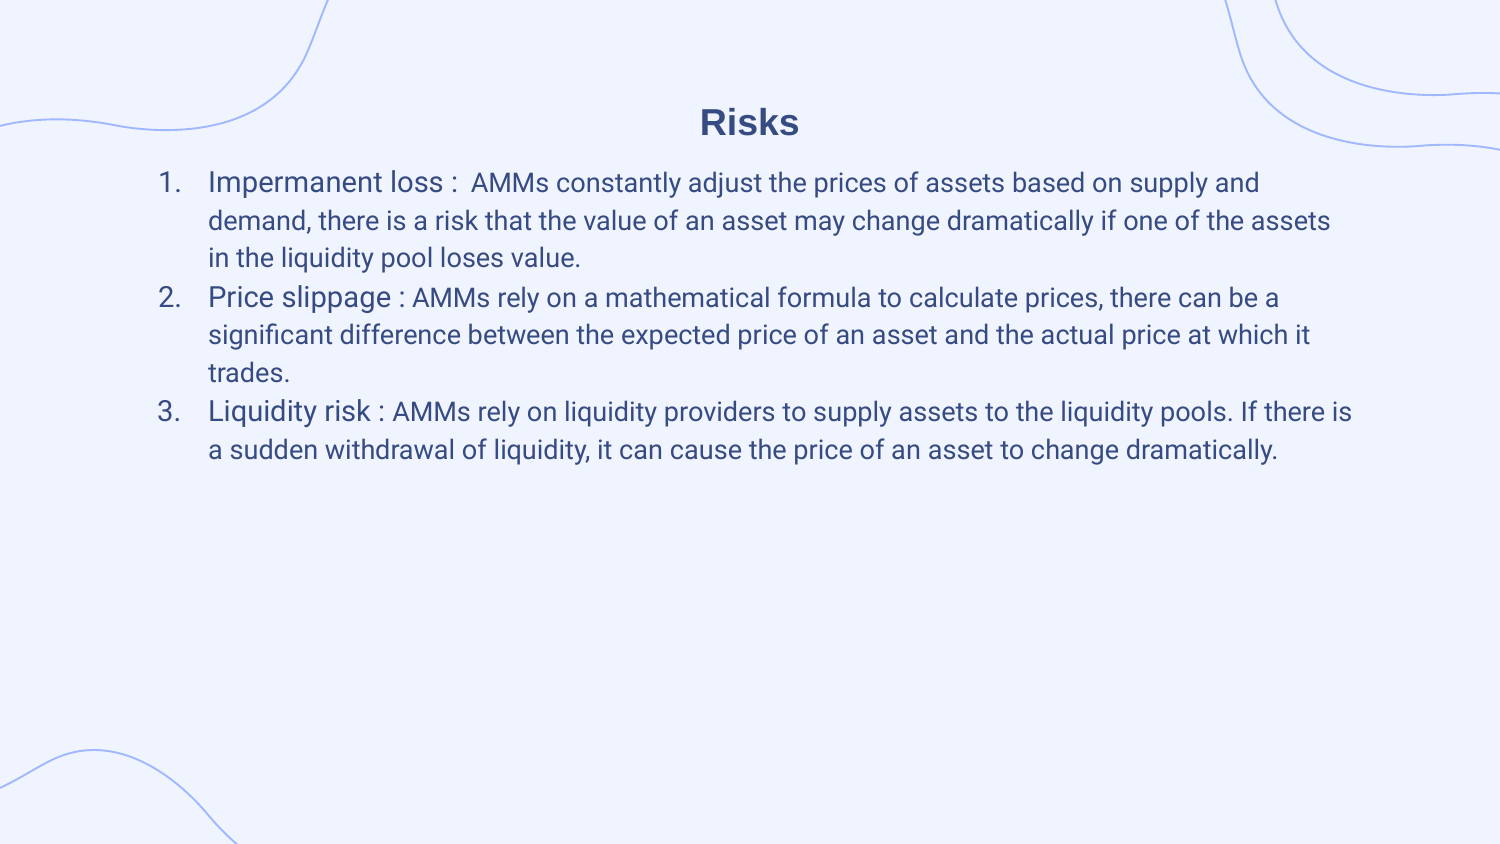

Risks
Impermanent loss :  AMMs constantly adjust the prices of assets based on supply and demand, there is a risk that the value of an asset may change dramatically if one of the assets in the liquidity pool loses value.
Price slippage : AMMs rely on a mathematical formula to calculate prices, there can be a significant difference between the expected price of an asset and the actual price at which it trades.
Liquidity risk : AMMs rely on liquidity providers to supply assets to the liquidity pools. If there is a sudden withdrawal of liquidity, it can cause the price of an asset to change dramatically.